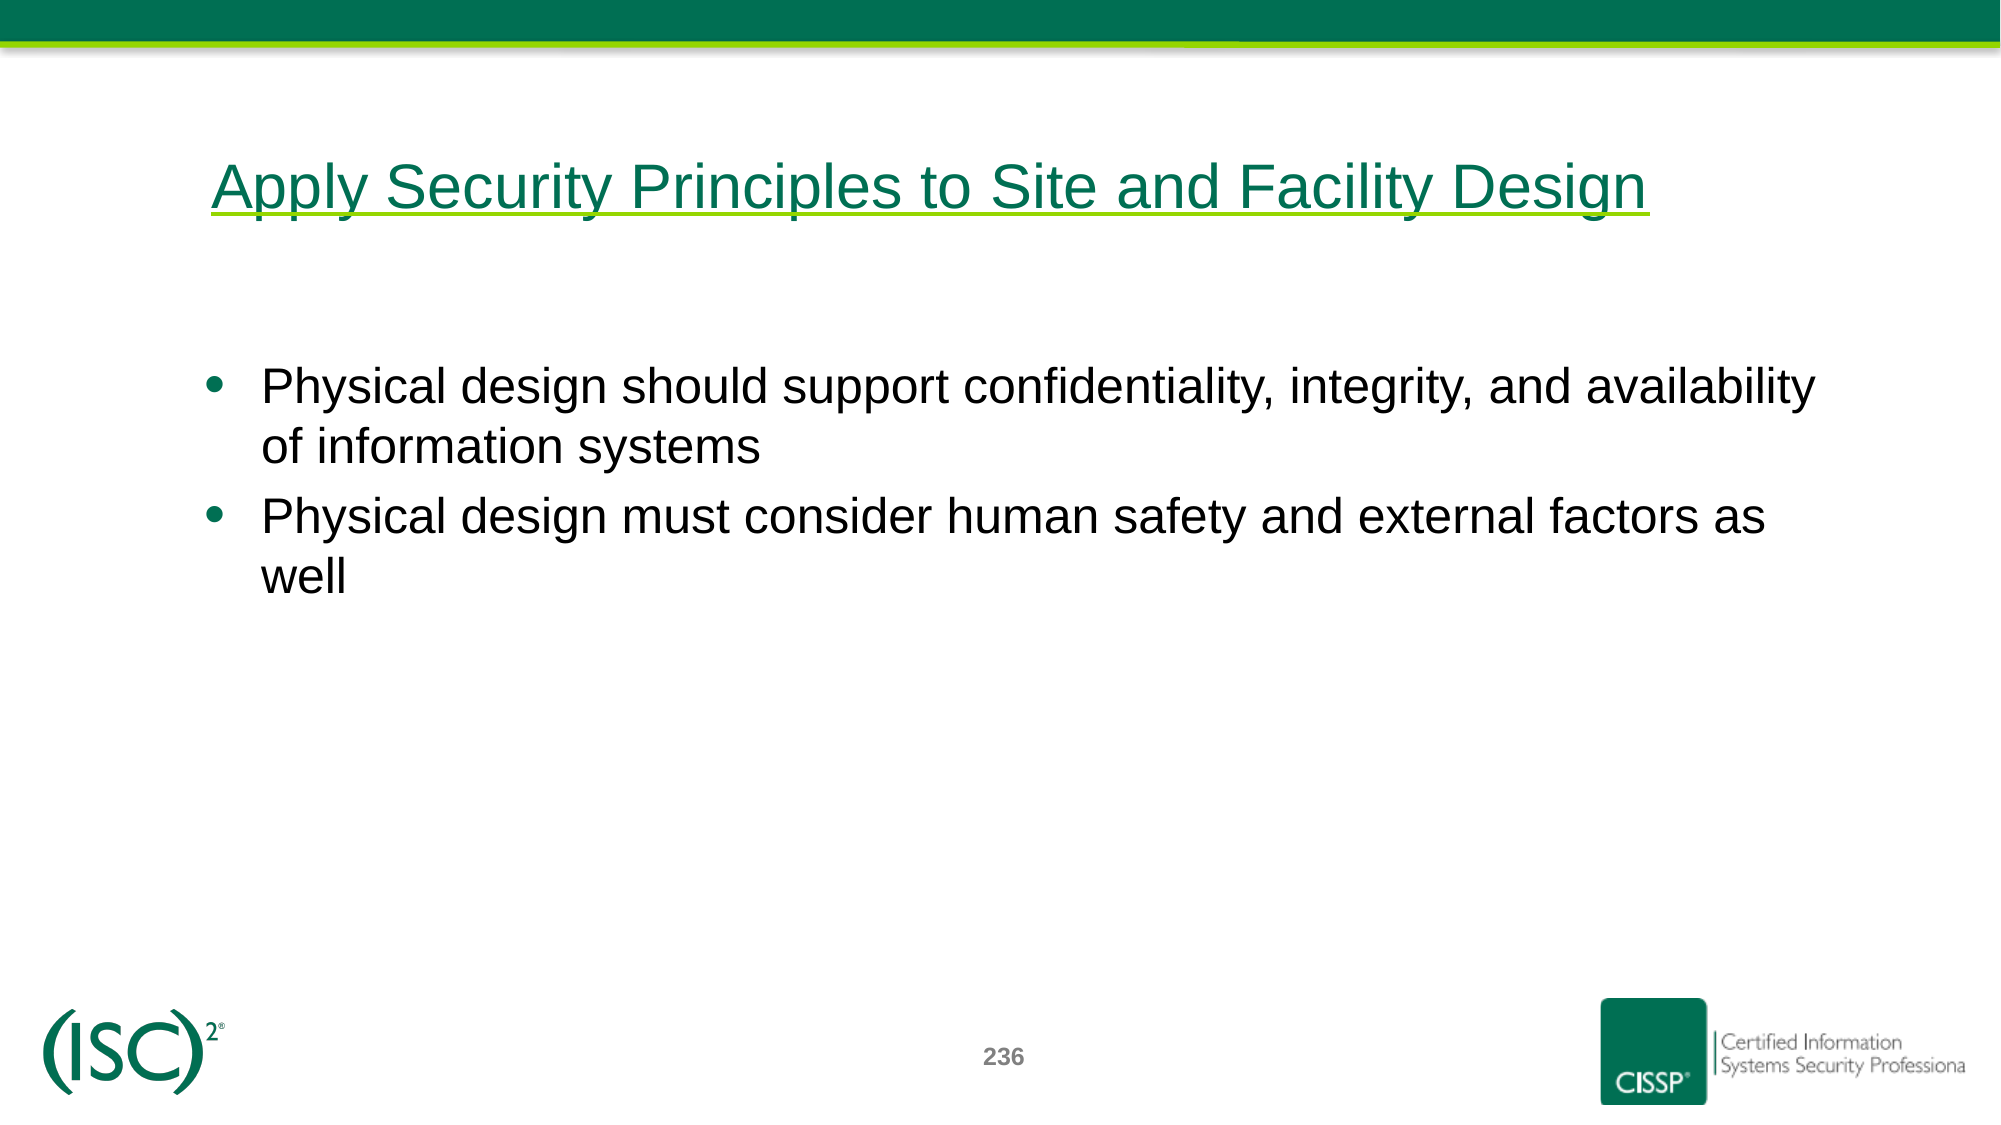

# Apply Security Principles to Site and Facility Design
Physical design should support confidentiality, integrity, and availability of information systems
Physical design must consider human safety and external factors as well